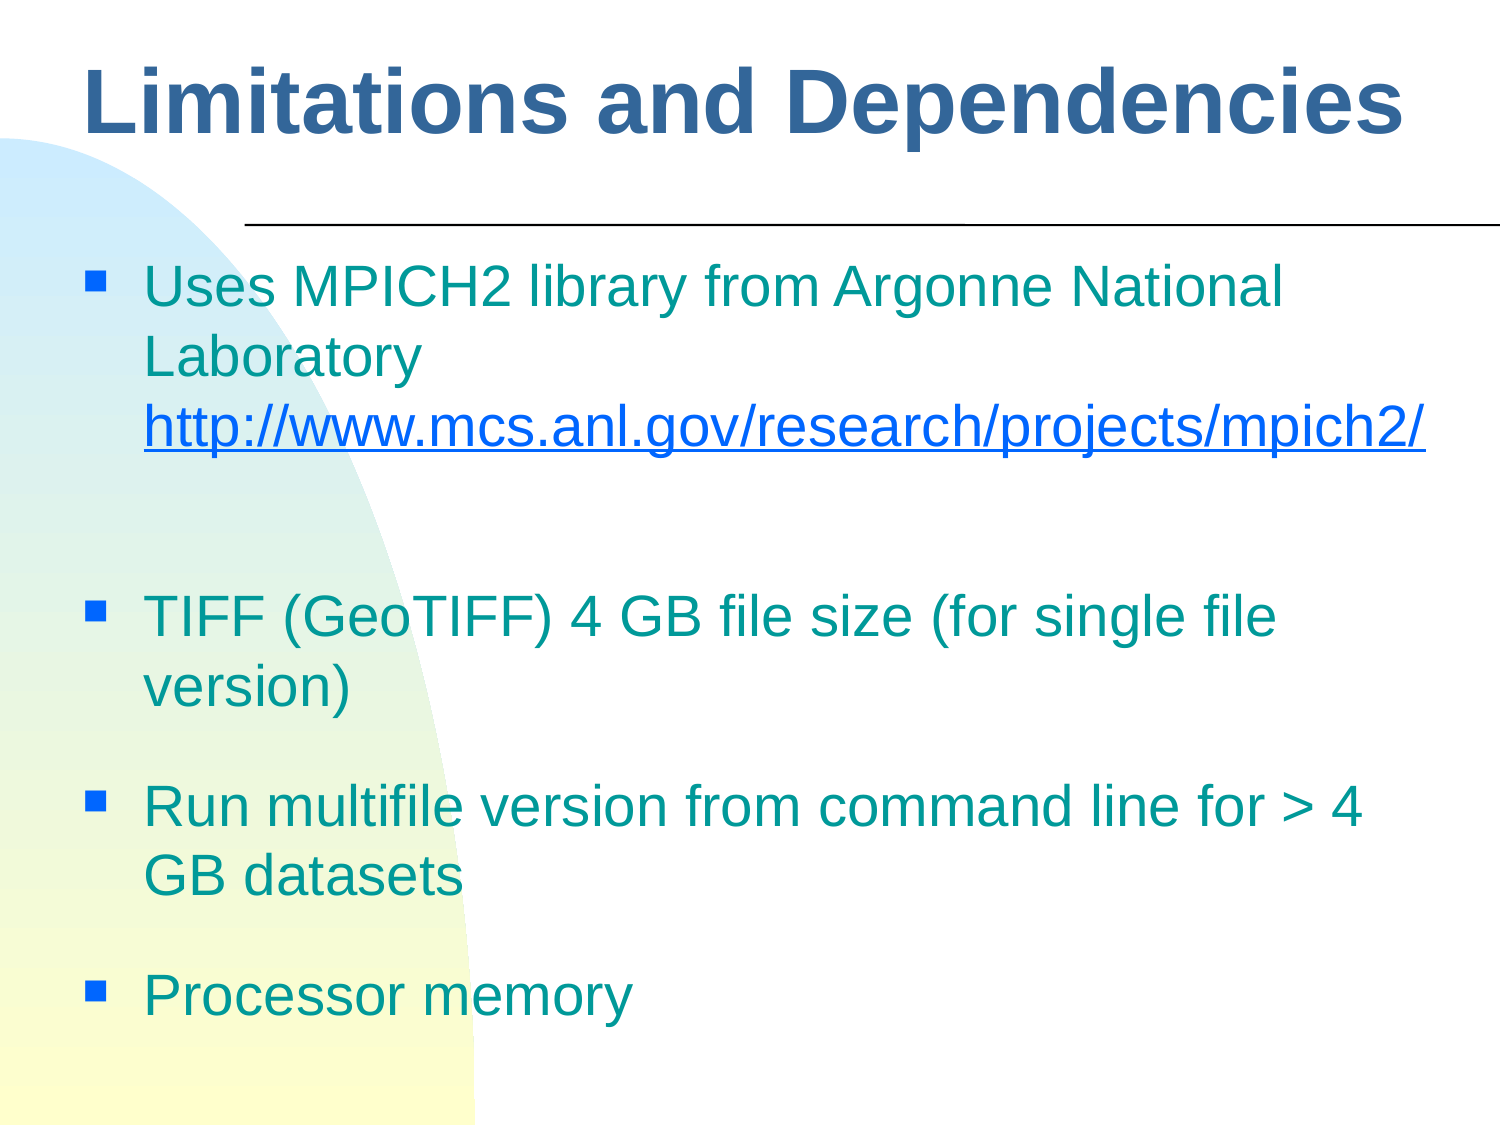

# Limitations and Dependencies
Uses MPICH2 library from Argonne National Laboratory http://www.mcs.anl.gov/research/projects/mpich2/
TIFF (GeoTIFF) 4 GB file size (for single file version)
Run multifile version from command line for > 4 GB datasets
Processor memory